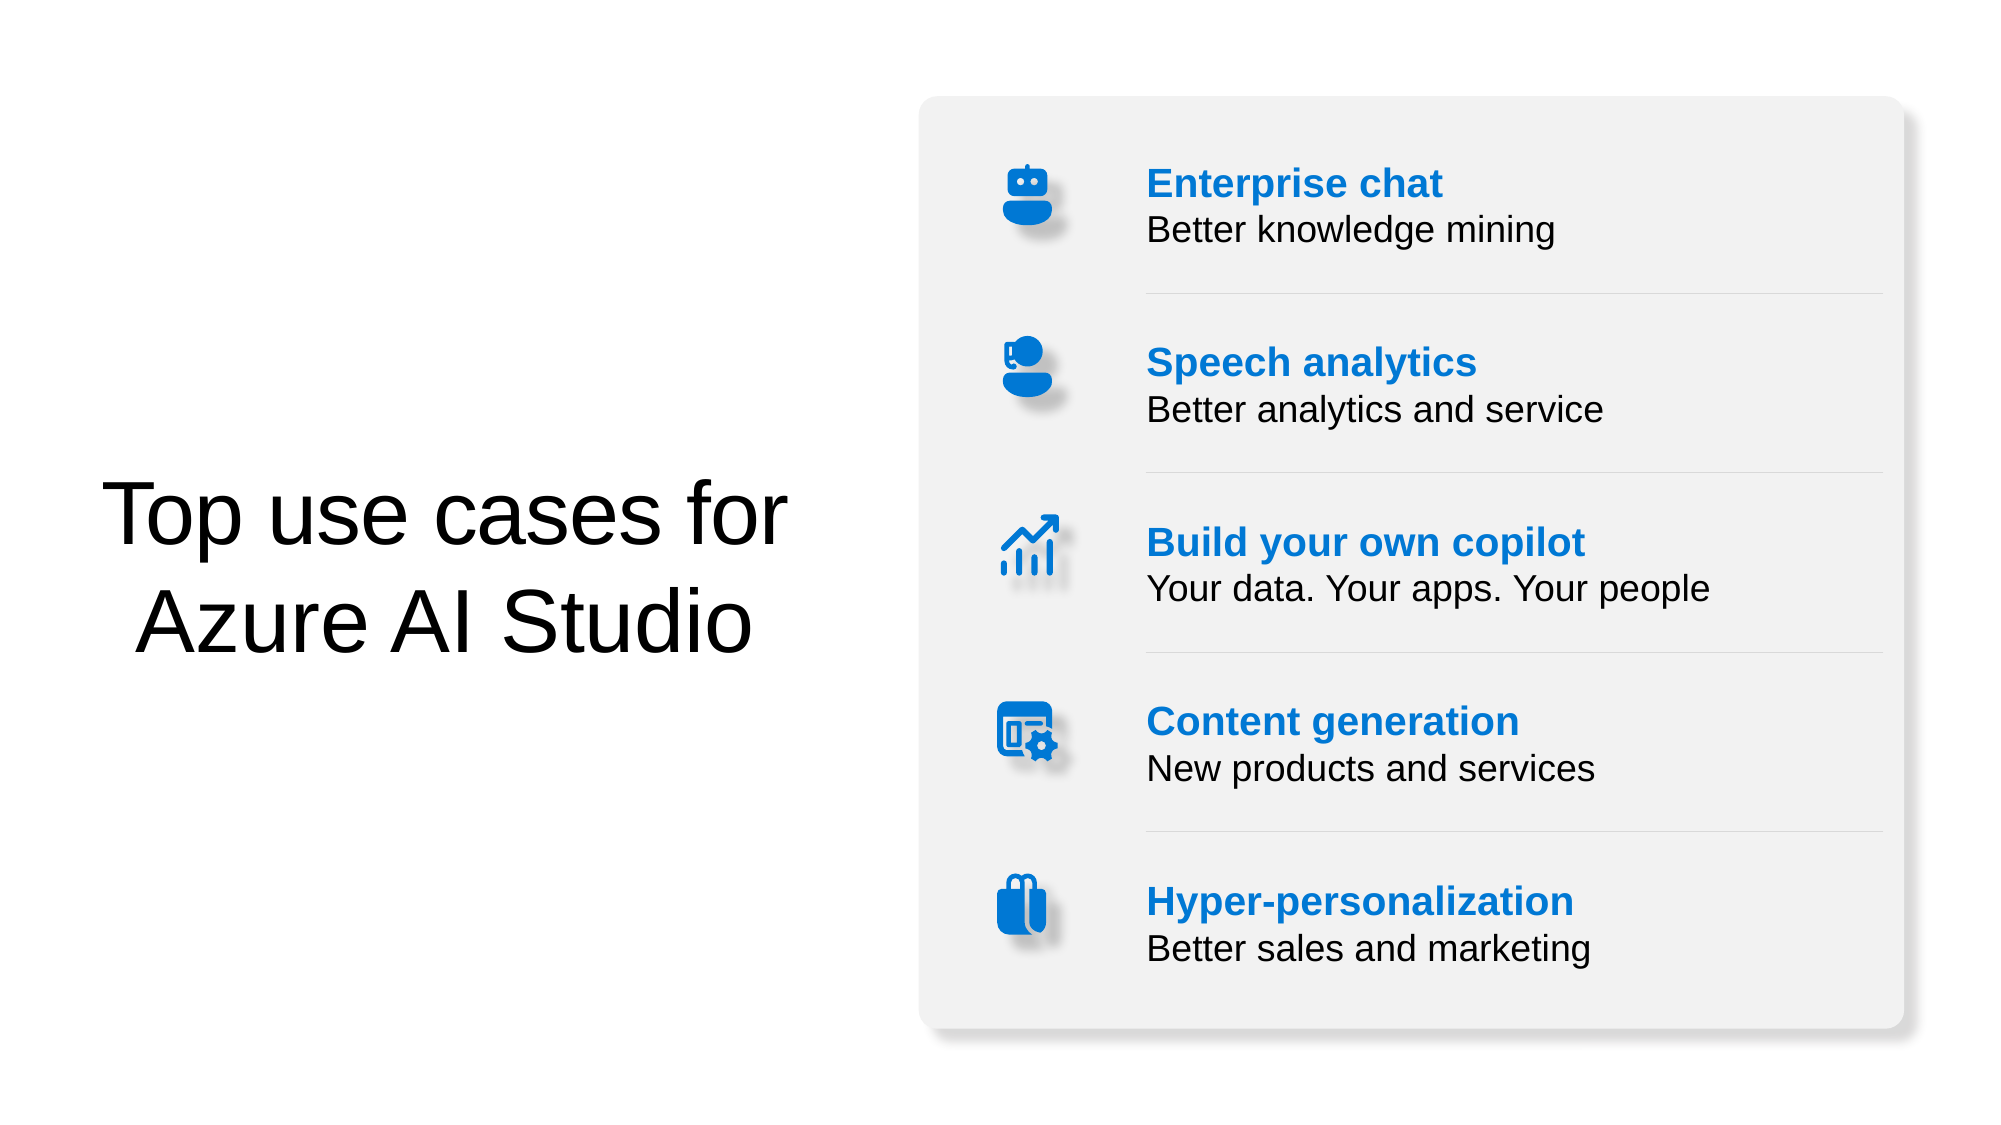

Enterprise chat
Better knowledge mining

Speech analytics
Better analytics and service

Top use cases for
Azure AI Studio

Build your own copilot
Your data. Your apps. Your people
Content generation
New products and services

Hyper-personalization
Better sales and marketing